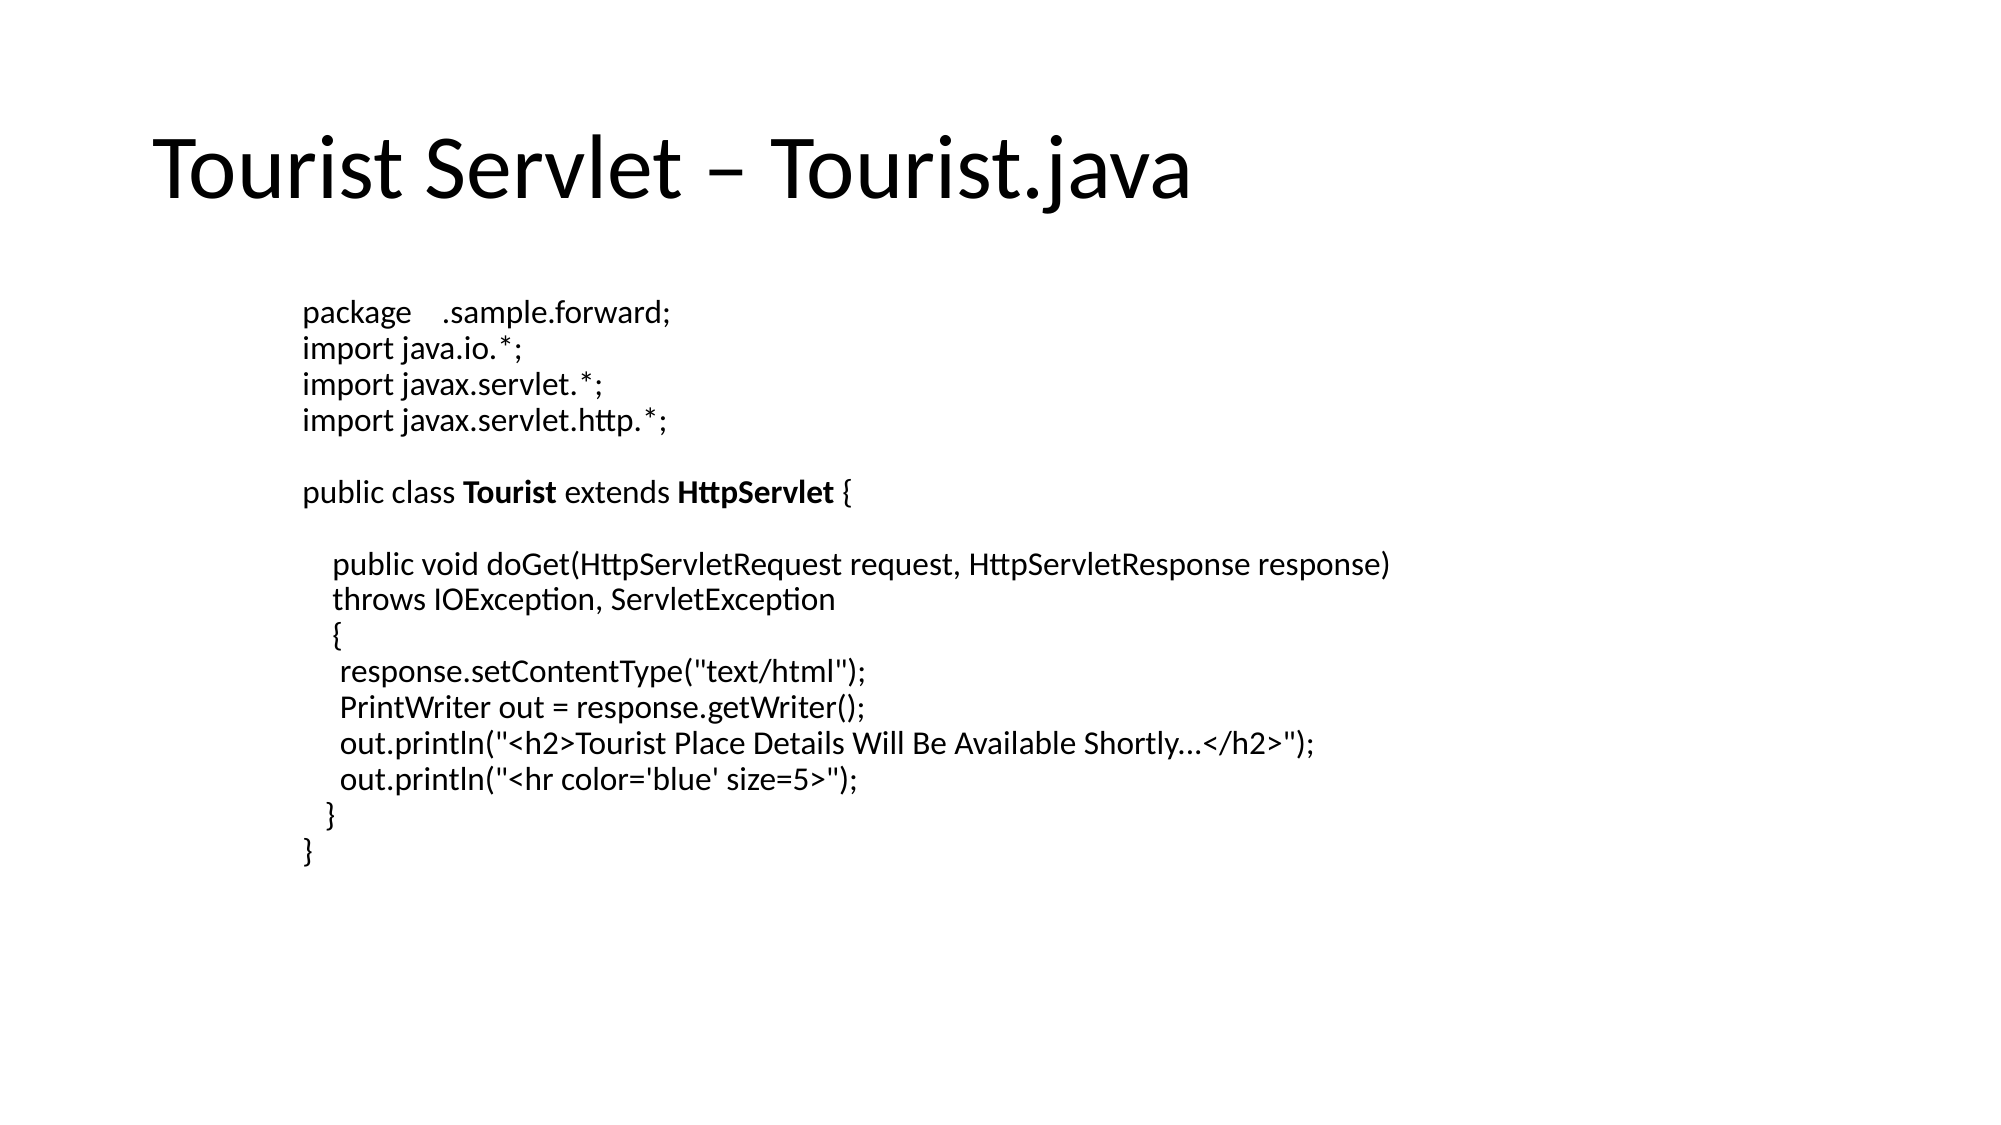

Tourist Servlet – Tourist.java
package    .sample.forward;
import java.io.*;
import javax.servlet.*;
import javax.servlet.http.*;

public class Tourist extends HttpServlet {

    public void doGet(HttpServletRequest request, HttpServletResponse response)
    throws IOException, ServletException
    {
	response.setContentType("text/html");
	PrintWriter out = response.getWriter();
	out.println("<h2>Tourist Place Details Will Be Available Shortly...</h2>");
	out.println("<hr color='blue' size=5>");
   }
}

116